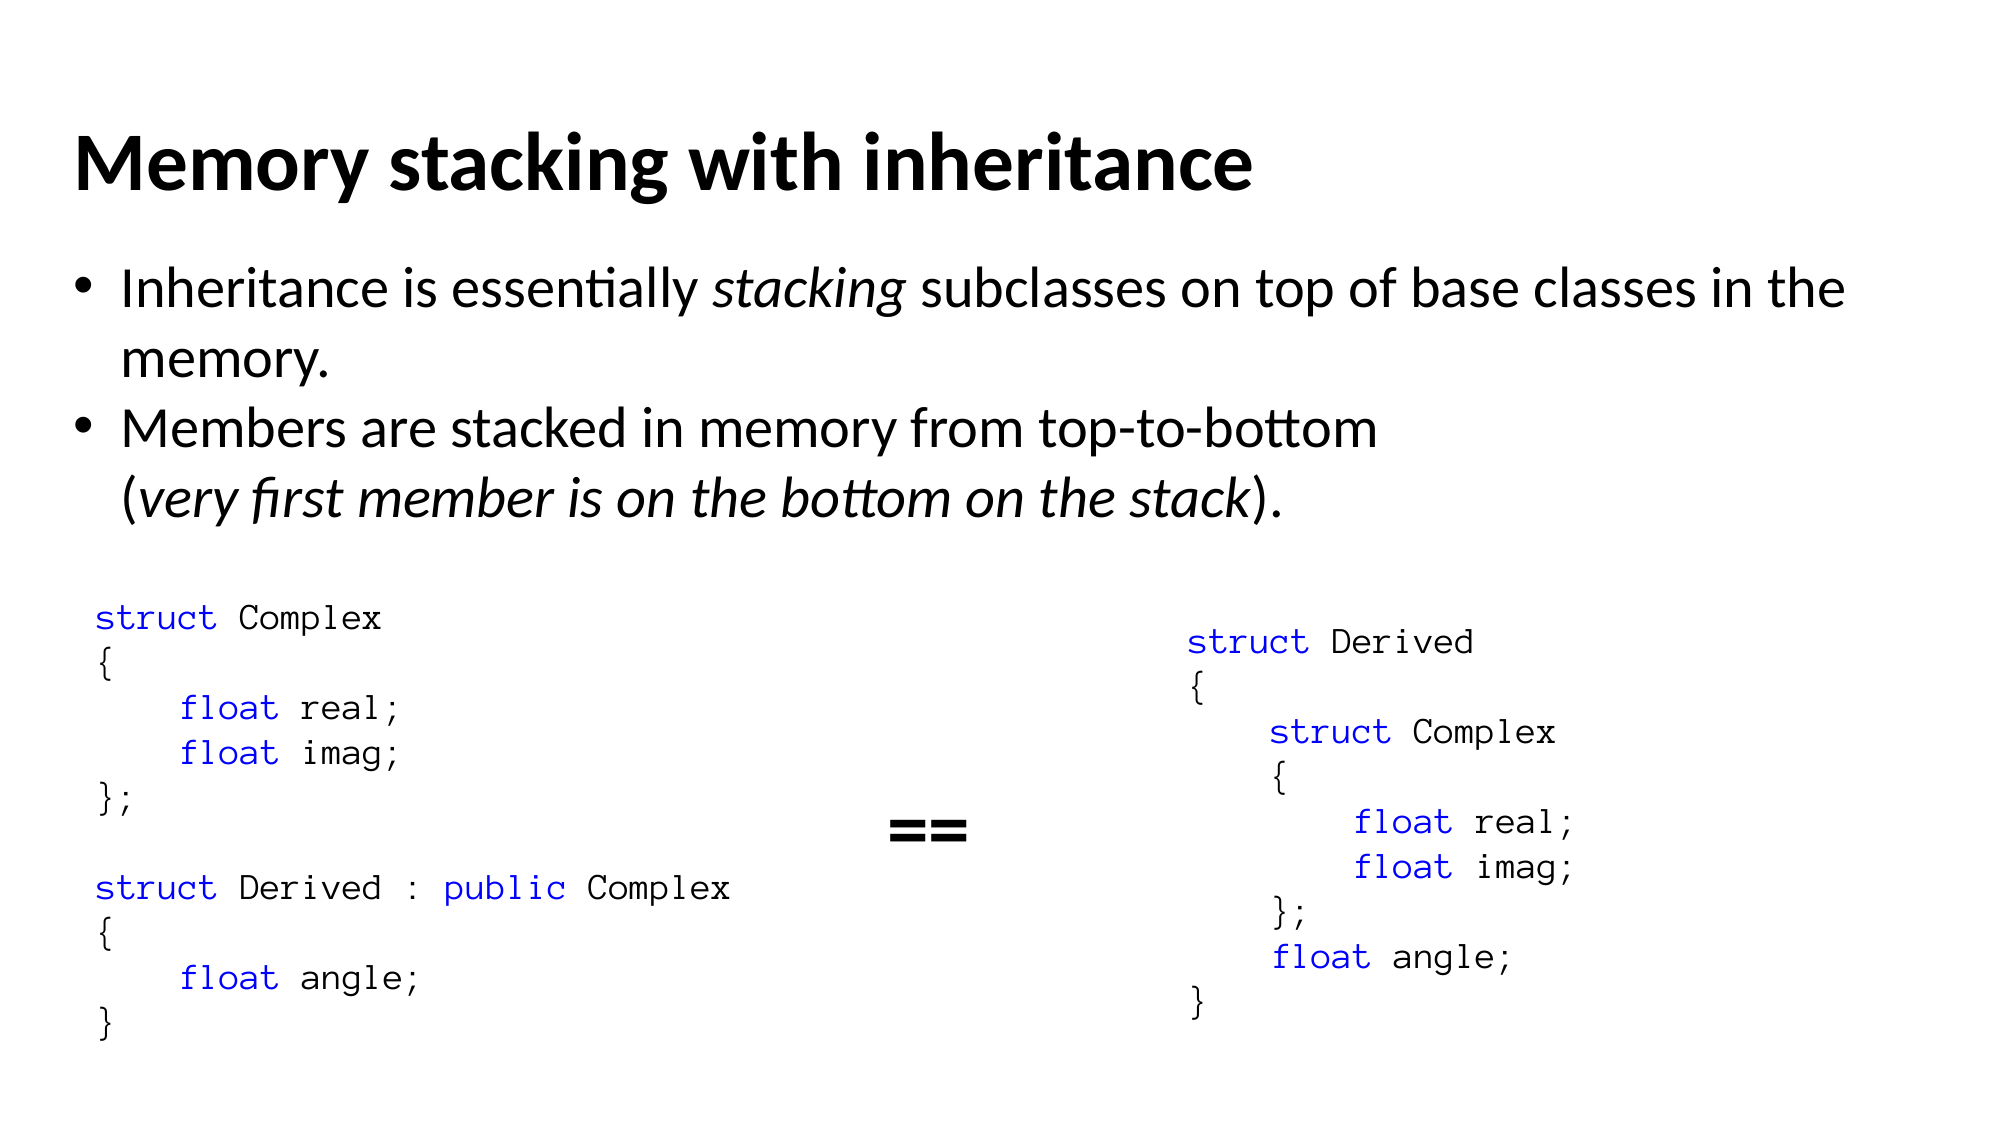

Memory stacking with inheritance
Inheritance is essentially stacking subclasses on top of base classes in the memory.
Members are stacked in memory from top-to-bottom
(very first member is on the bottom on the stack).
struct Complex
{
    float real;
    float imag;
};
struct Derived : public Complex
{
    float angle;
}

struct Derived
{
    struct Complex
    {
        float real;
        float imag;
    };
    float angle;
}
==